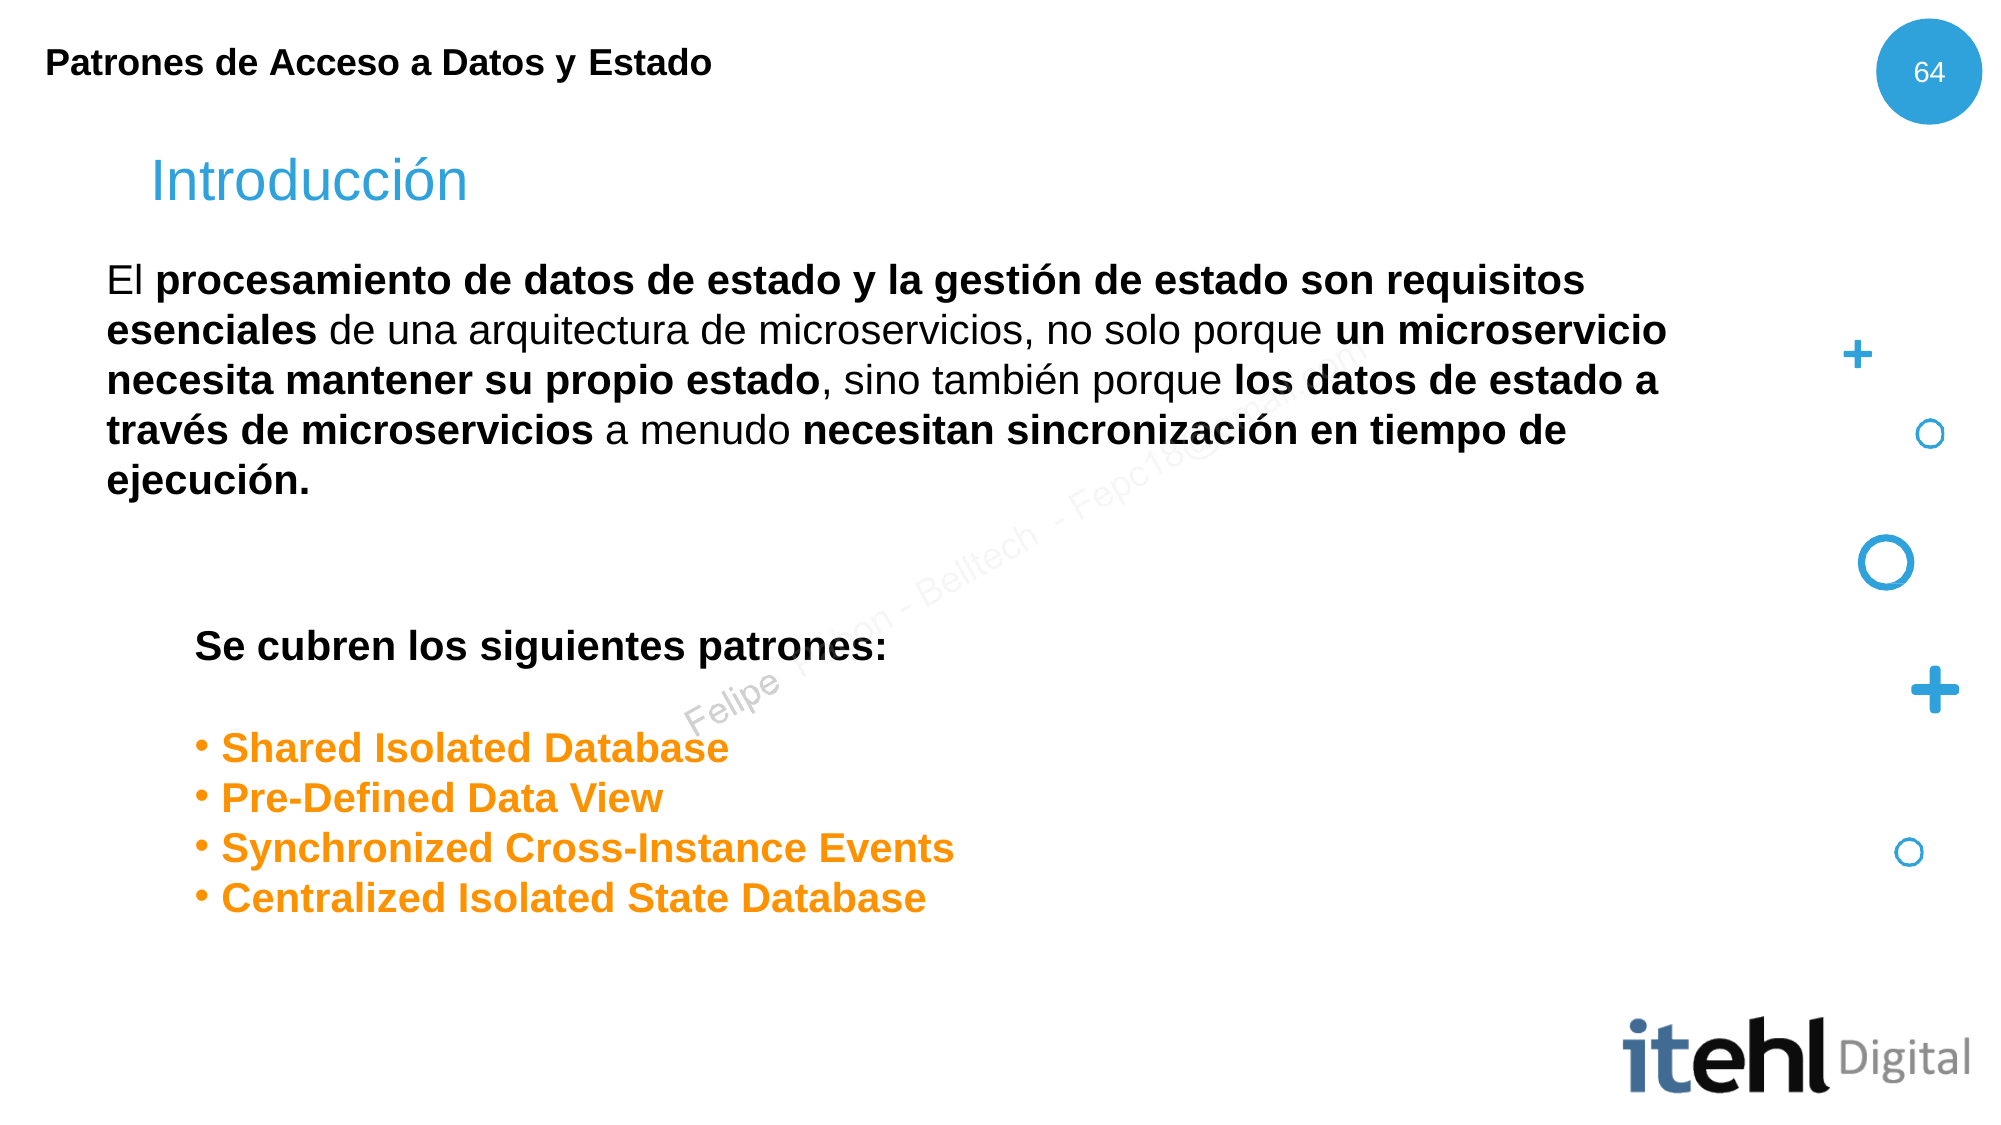

Patrones de Acceso a Datos y Estado
64
# Introducción
El procesamiento de datos de estado y la gestión de estado son requisitos  esenciales de una arquitectura de microservicios, no solo porque un microservicio  necesita mantener su propio estado, sino también porque los datos de estado a  través de microservicios a menudo necesitan sincronización en tiempo de ejecución.

Se cubren los siguientes patrones:

Shared Isolated Database
Pre-Defined Data View
Synchronized Cross-Instance Events
Centralized Isolated State Database